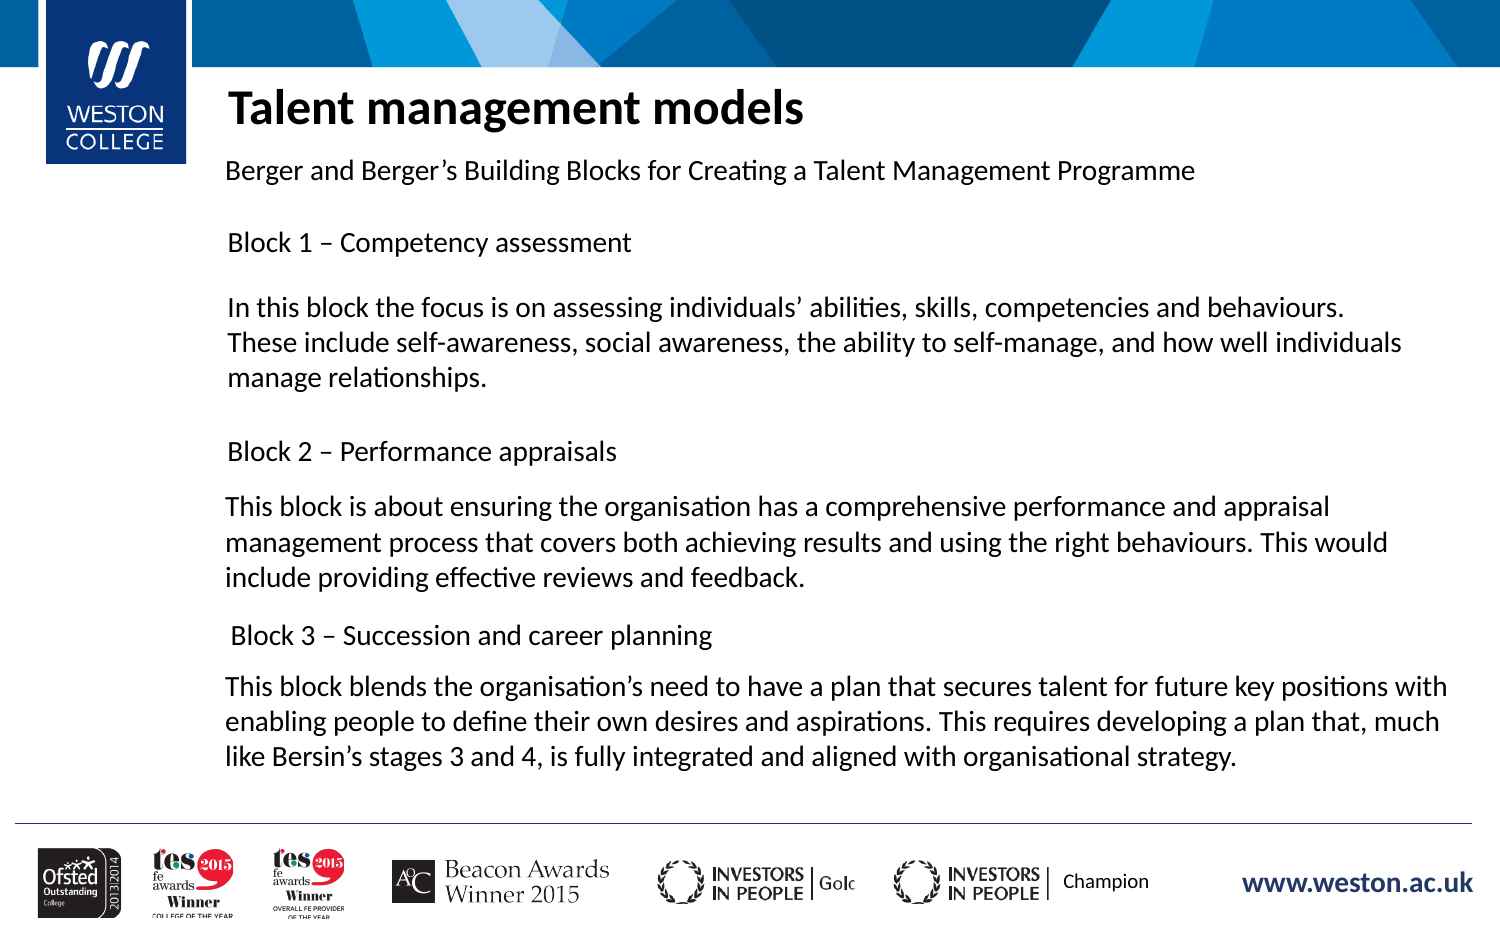

Talent management models
Berger and Berger’s Building Blocks for Creating a Talent Management Programme
Block 1 – Competency assessment
In this block the focus is on assessing individuals’ abilities, skills, competencies and behaviours. These include self-awareness, social awareness, the ability to self-manage, and how well individuals
manage relationships.
Block 2 – Performance appraisals
This block is about ensuring the organisation has a comprehensive performance and appraisal
management process that covers both achieving results and using the right behaviours. This would
include providing effective reviews and feedback.
Block 3 – Succession and career planning
This block blends the organisation’s need to have a plan that secures talent for future key positions with enabling people to define their own desires and aspirations. This requires developing a plan that, much like Bersin’s stages 3 and 4, is fully integrated and aligned with organisational strategy.